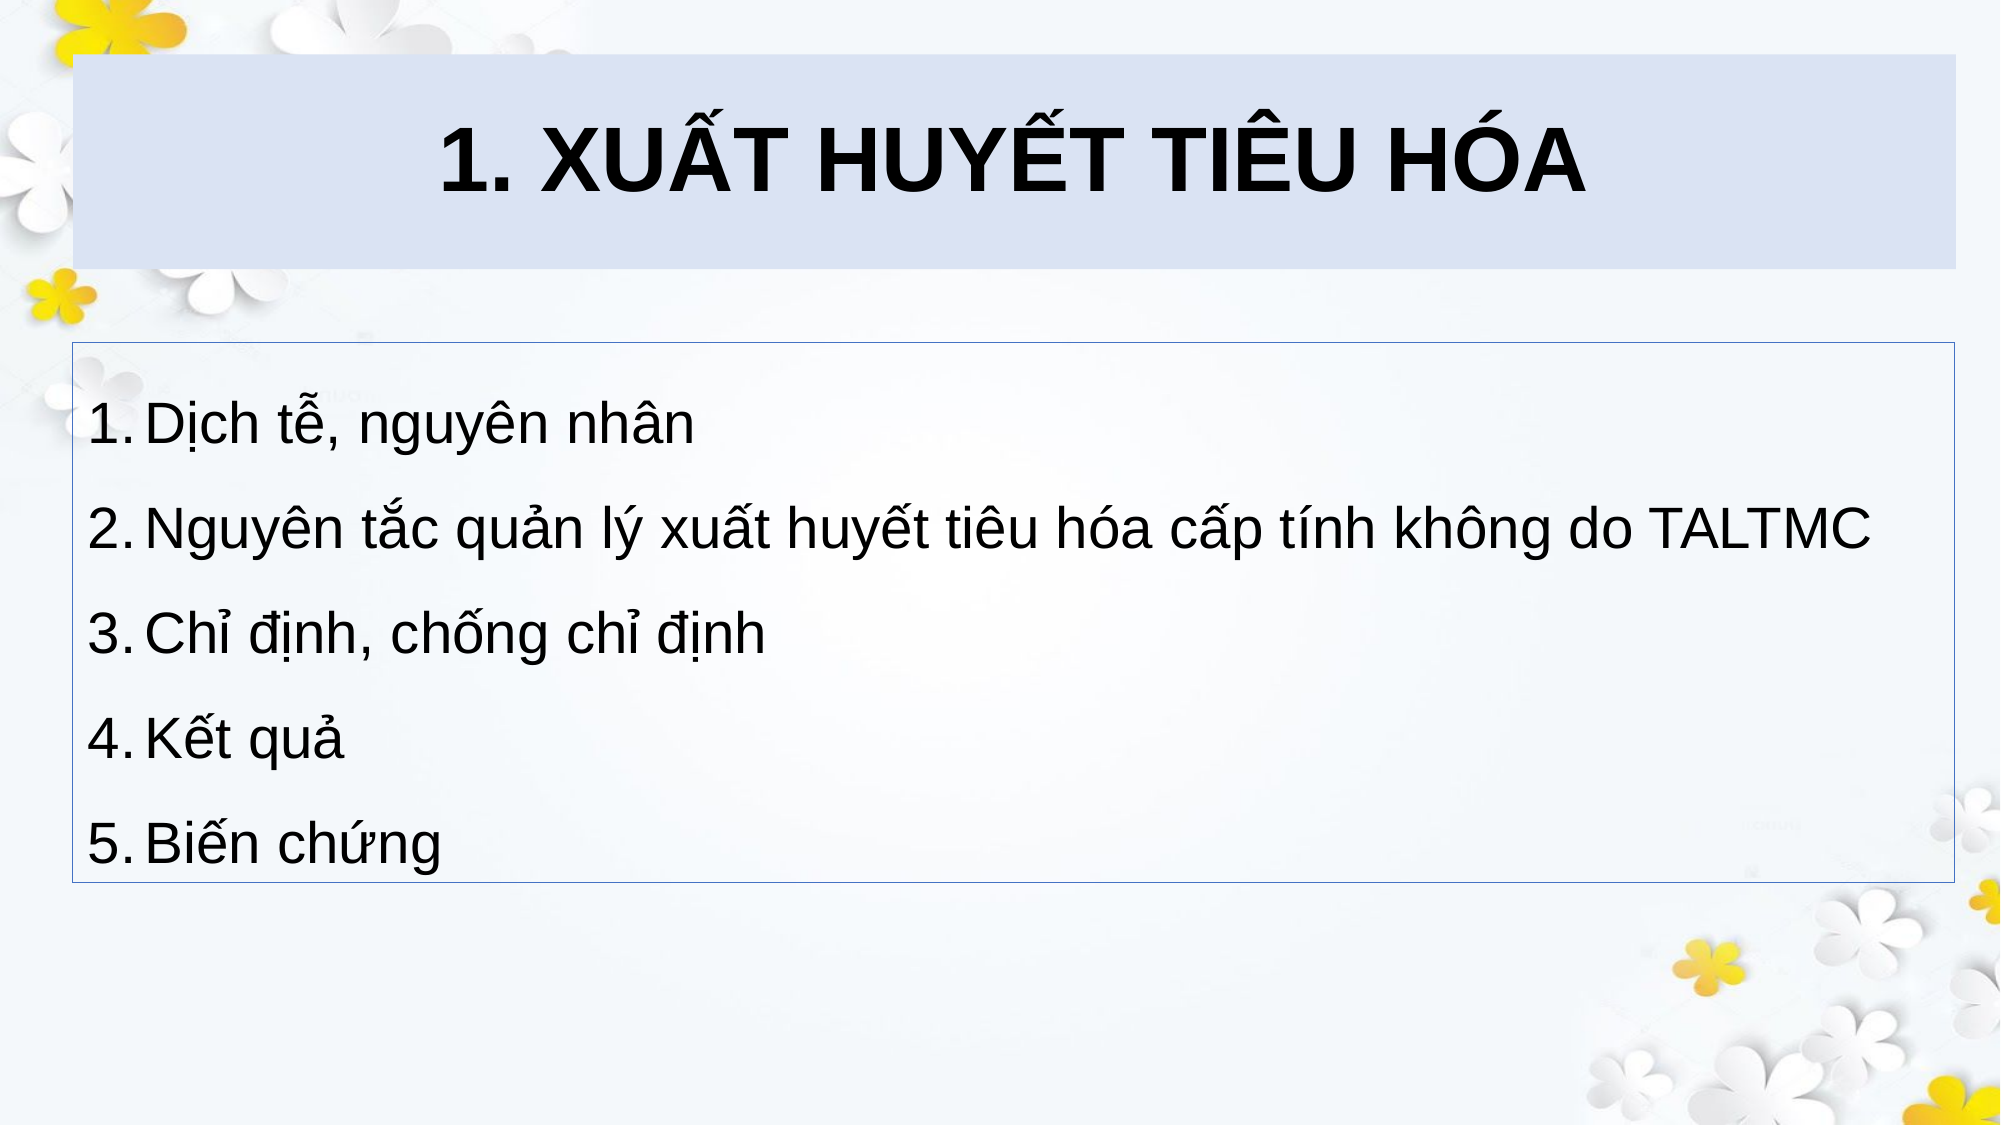

1. XUẤT HUYẾT TIÊU HÓA
Dịch tễ, nguyên nhân
Nguyên tắc quản lý xuất huyết tiêu hóa cấp tính không do TALTMC
Chỉ định, chống chỉ định
Kết quả
Biến chứng